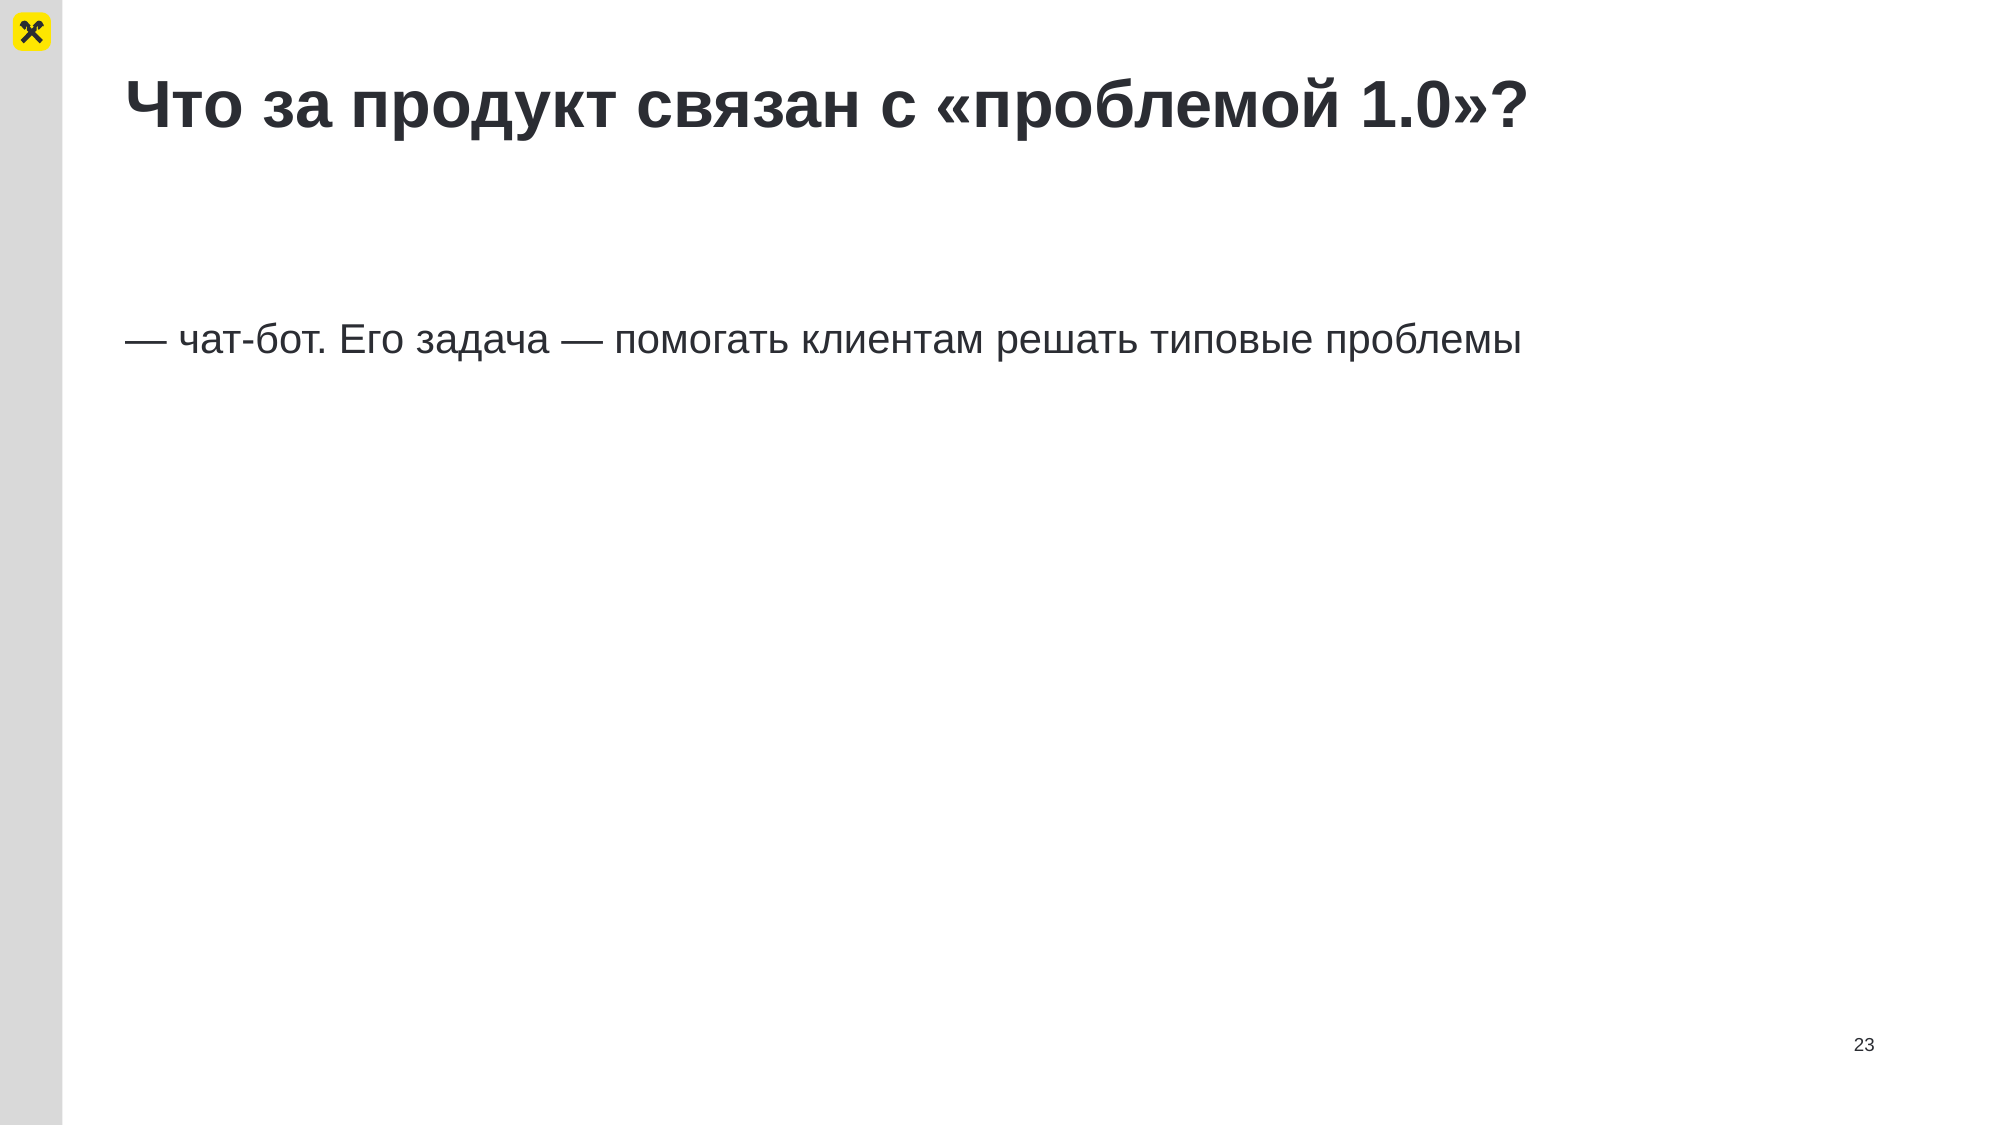

# Что за продукт связан с «проблемой 1.0»?
— чат-бот. Его задача — помогать клиентам решать типовые проблемы

23